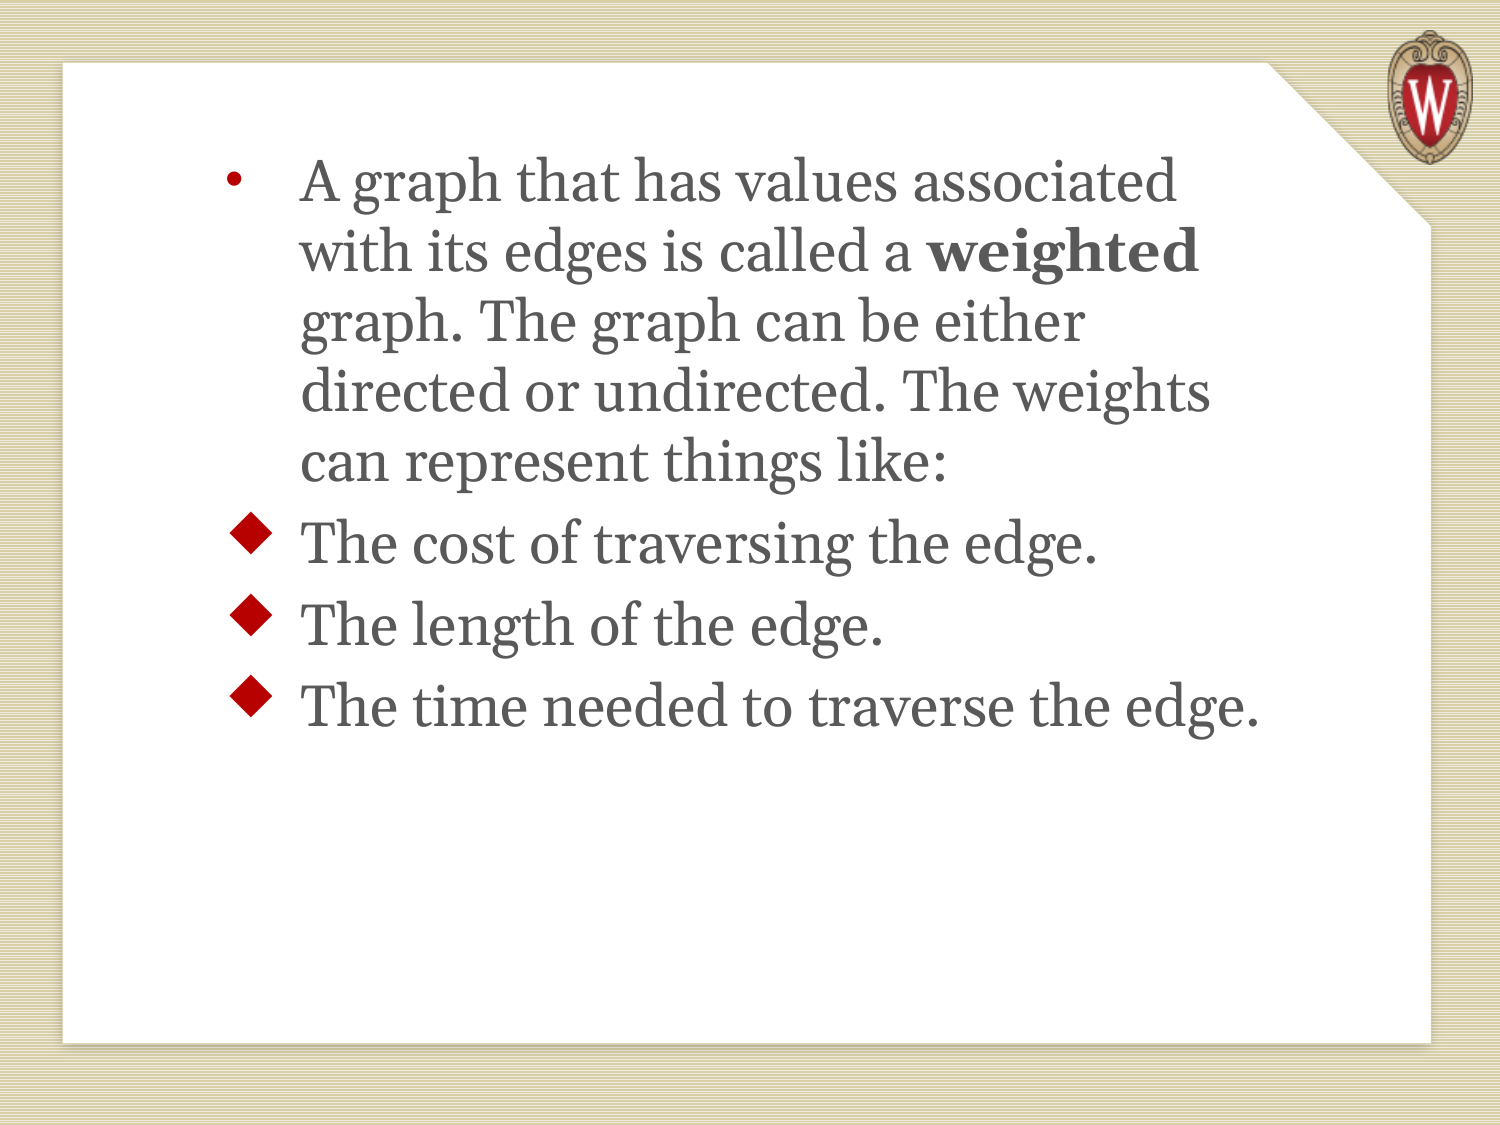

A graph that has values associated with its edges is called a weighted graph. The graph can be either directed or undirected. The weights can represent things like:
The cost of traversing the edge.
The length of the edge.
The time needed to traverse the edge.